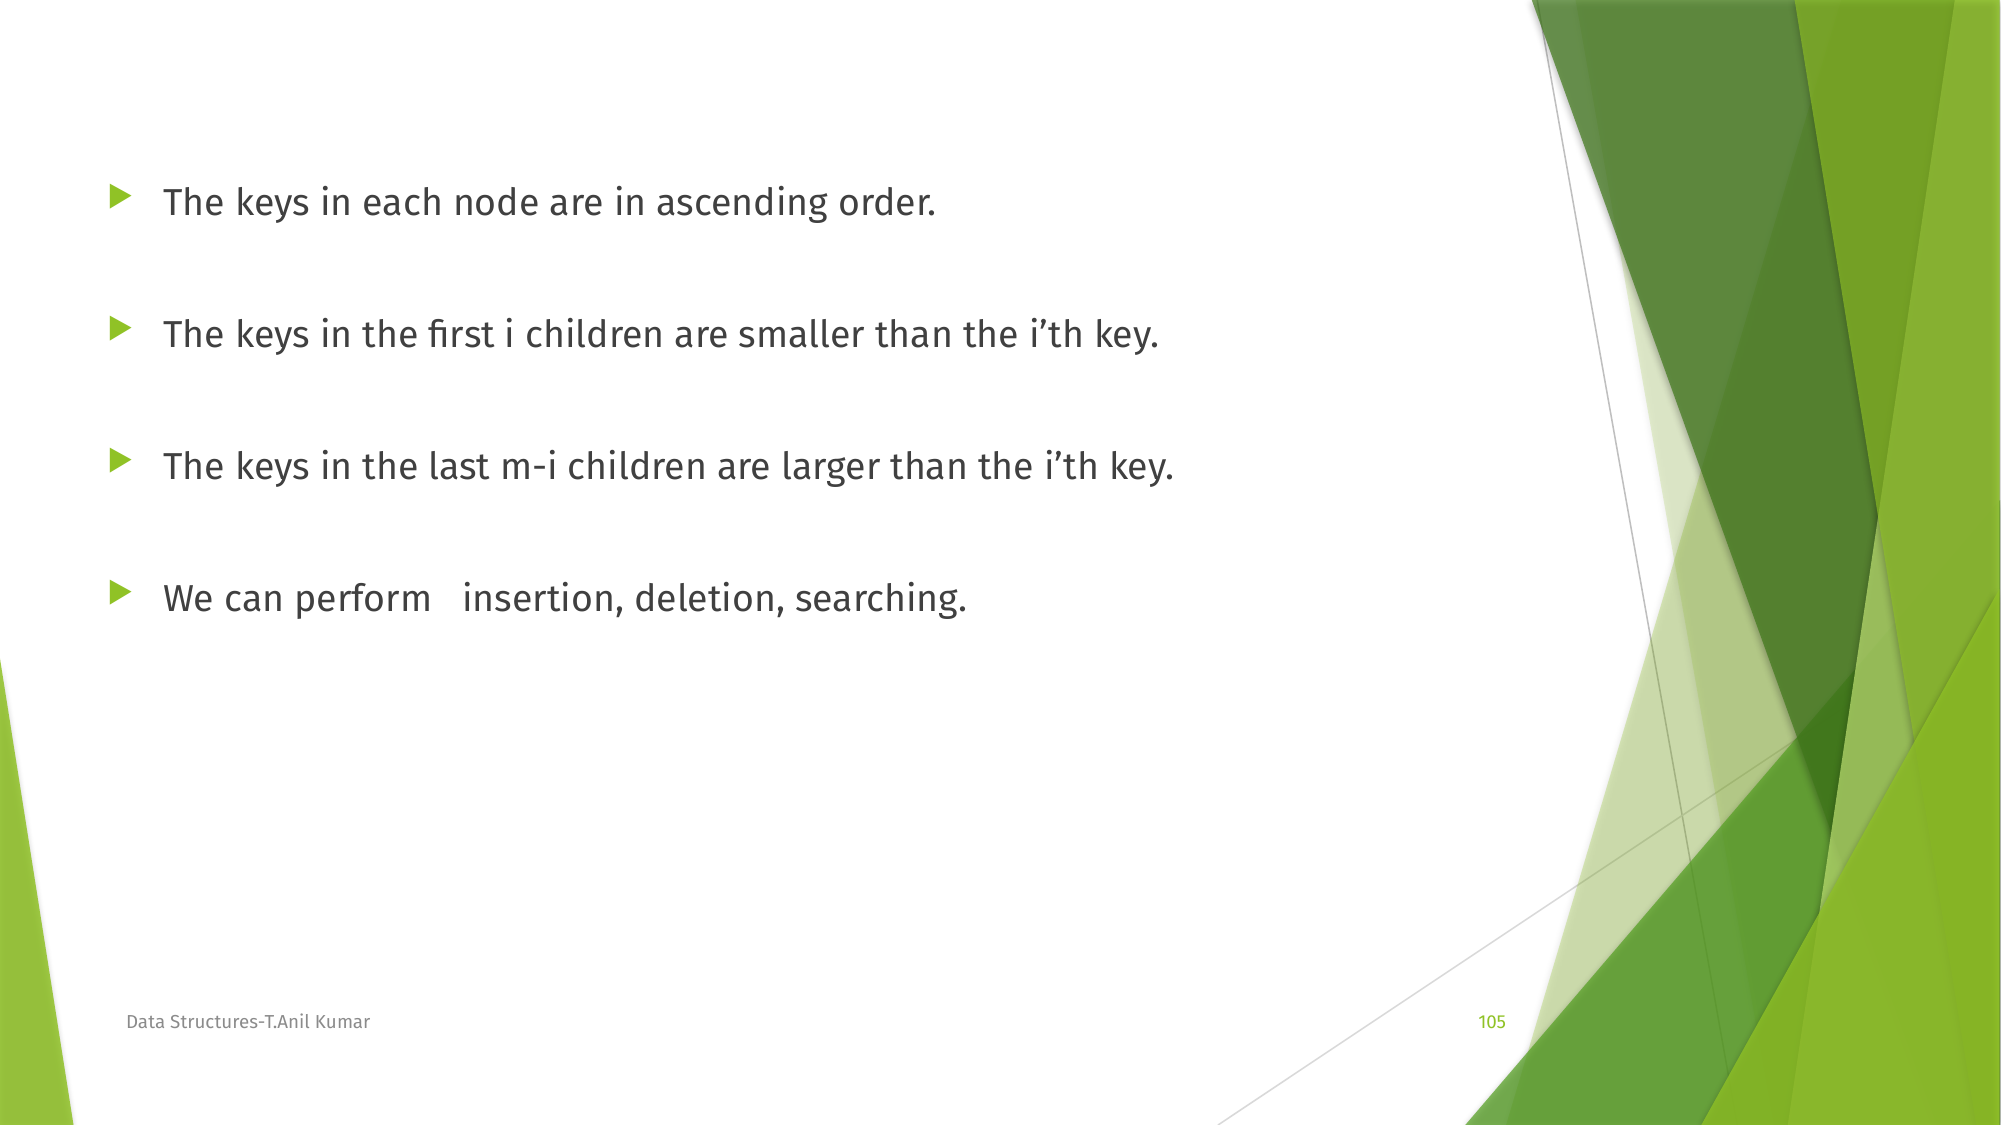

The keys in each node are in ascending order.

The keys in the first i children are smaller than the i’th key.

The keys in the last m-i children are larger than the i’th key.

We can perform   insertion, deletion, searching.

Data Structures-T.Anil Kumar
105